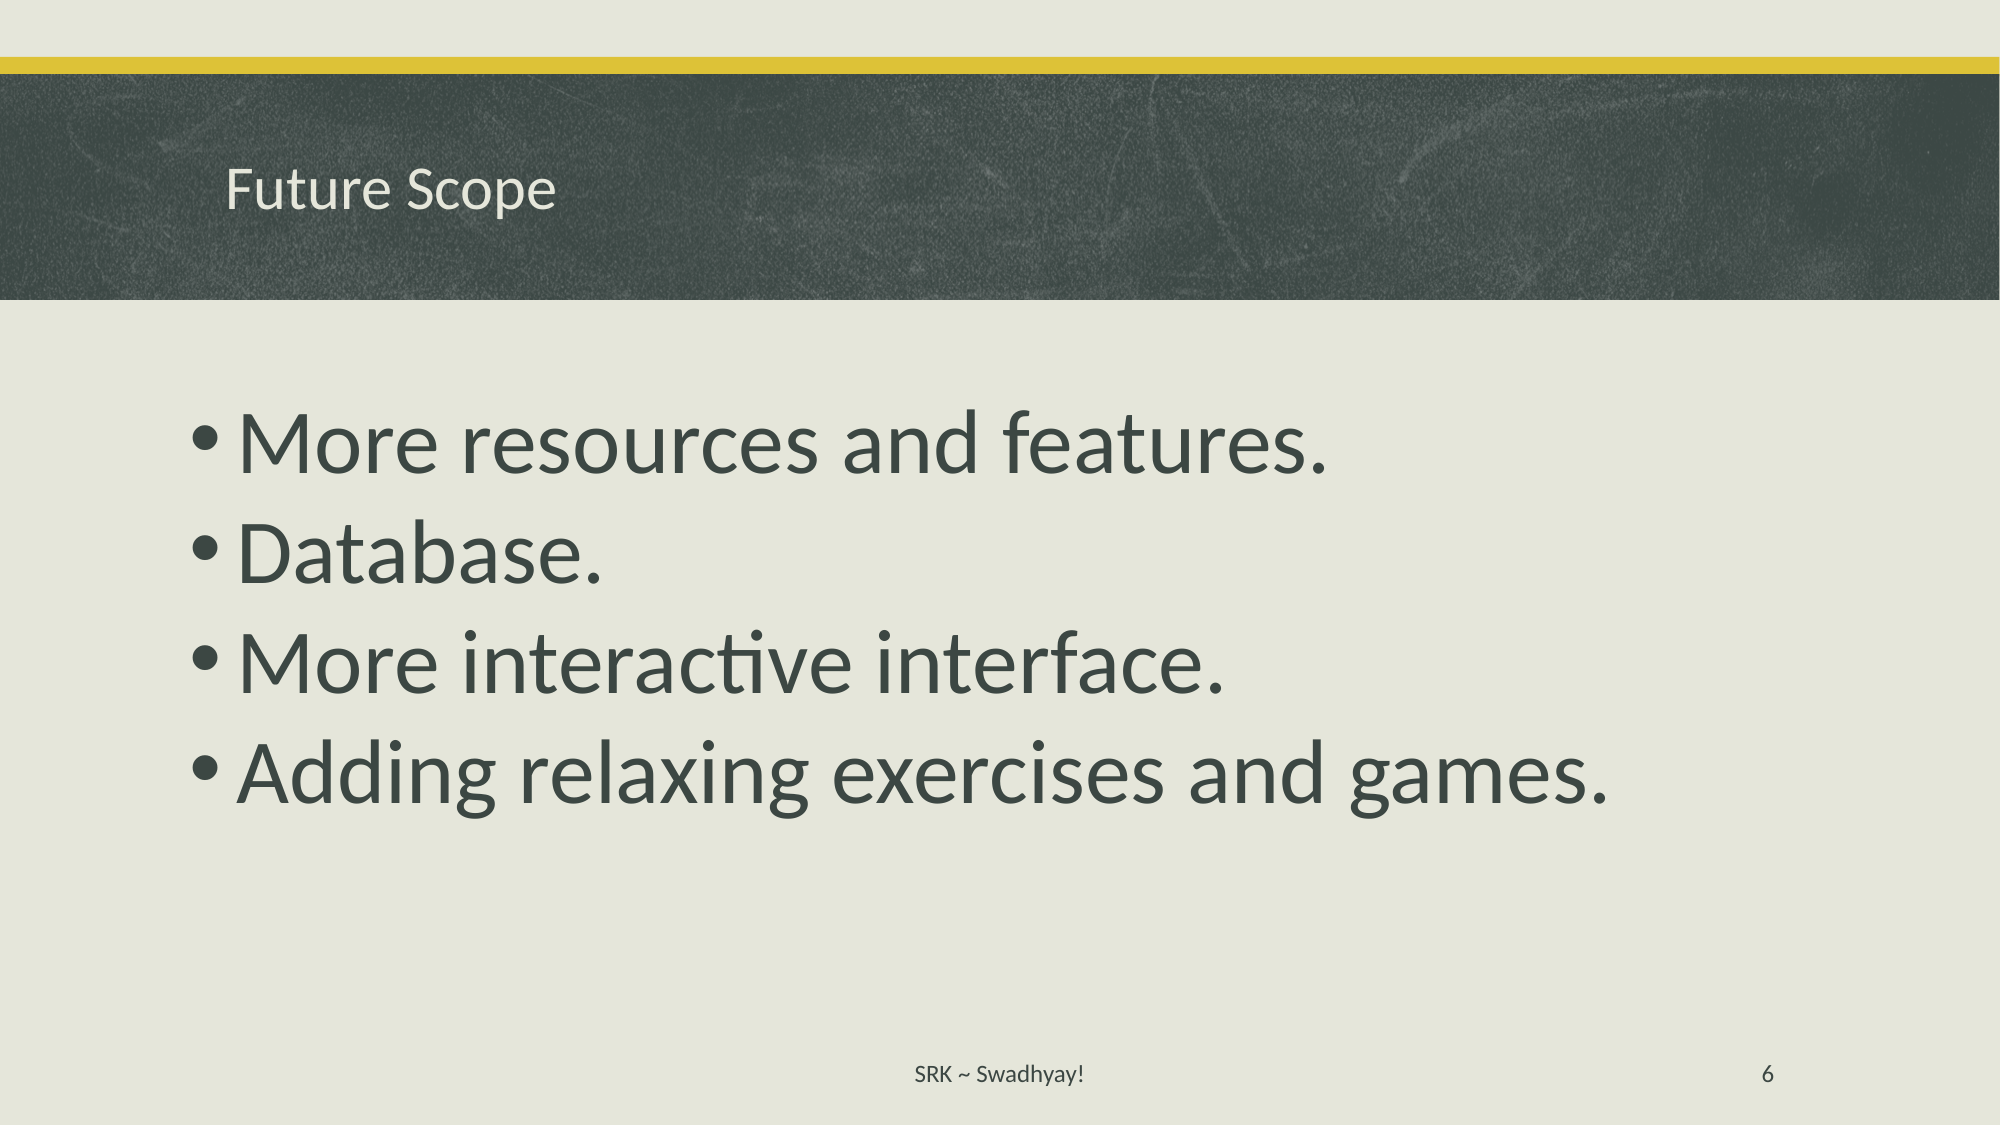

# Future Scope
More resources and features.
Database.
More interactive interface.
Adding relaxing exercises and games.

SRK ~ Swadhyay!
6